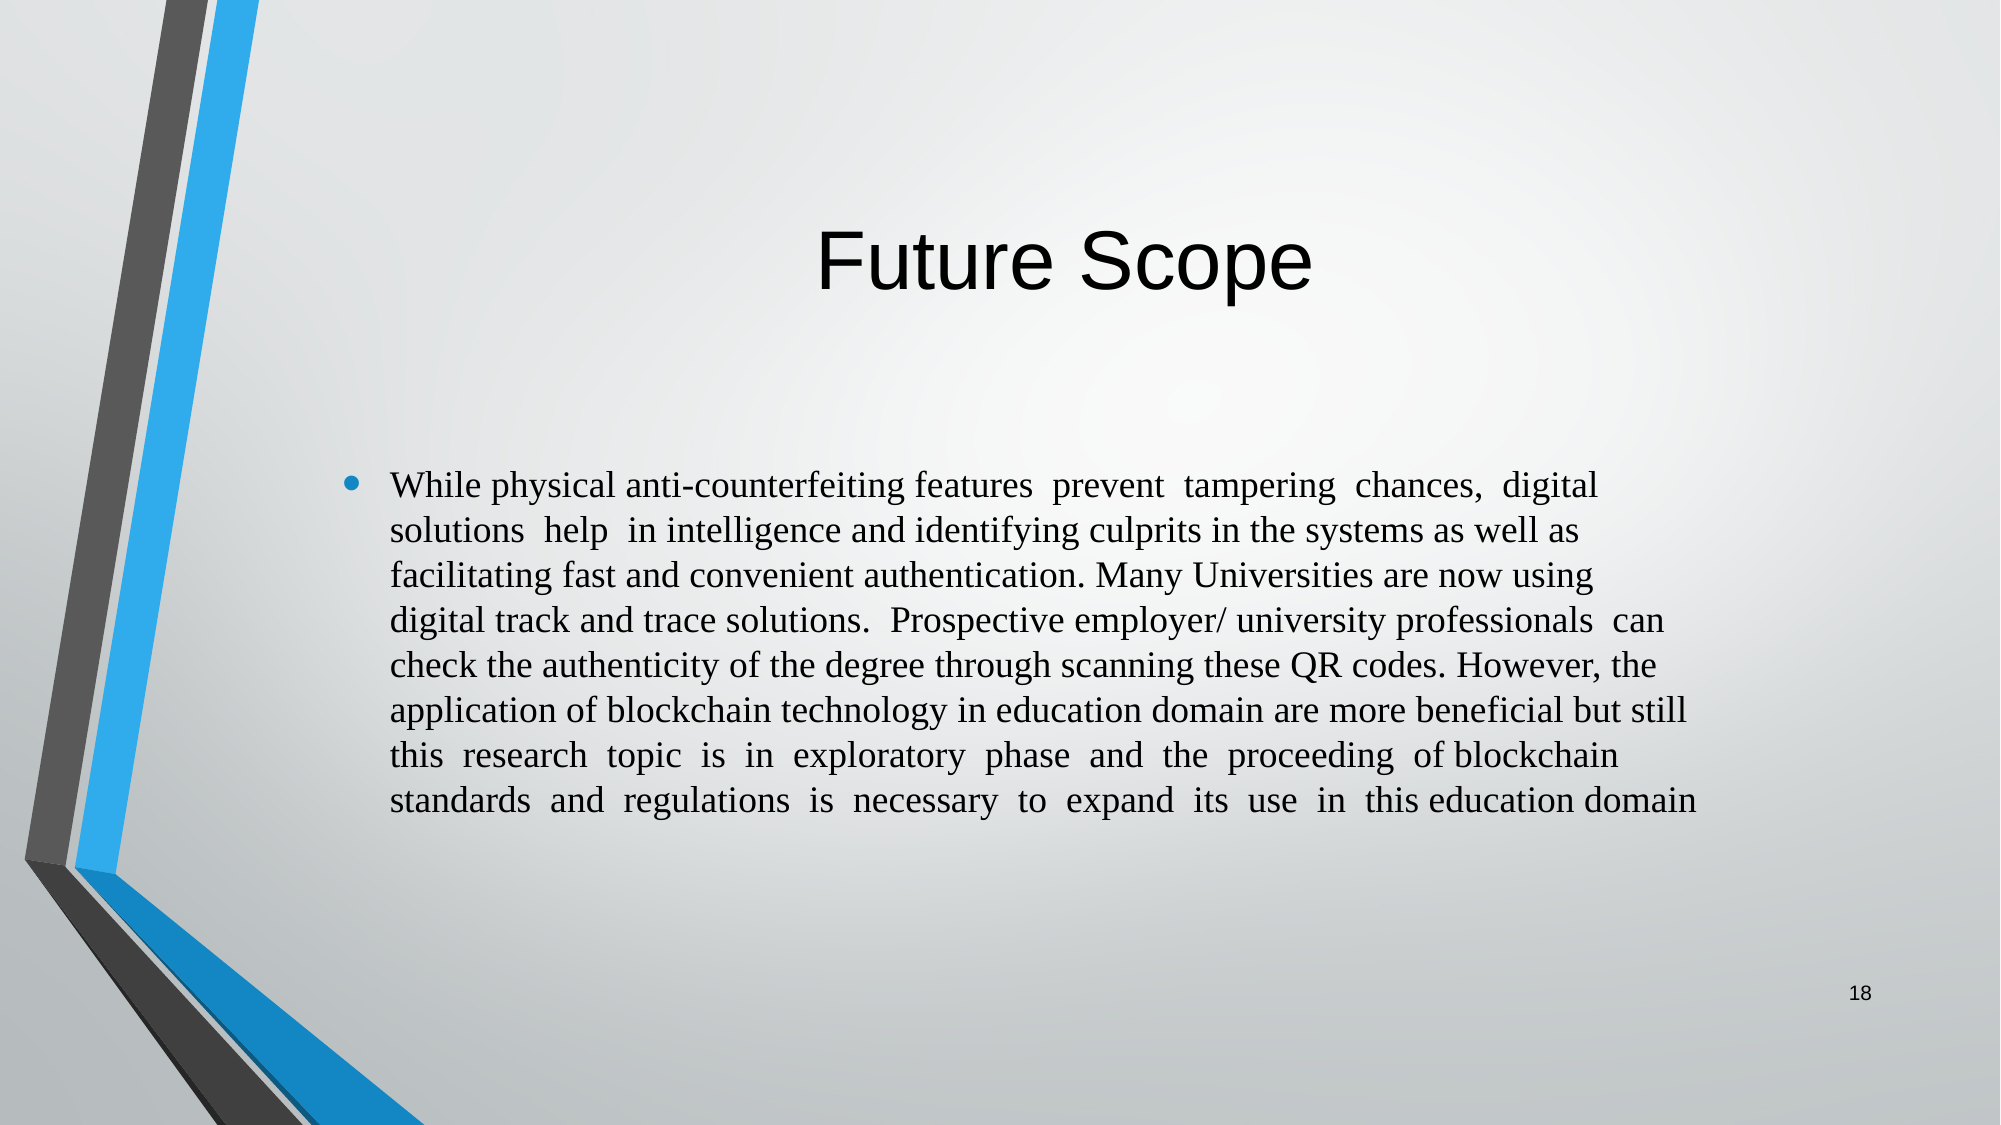

# Future Scope
While physical anti-counterfeiting features  prevent  tampering  chances,  digital  solutions  help  in intelligence and identifying culprits in the systems as well as facilitating fast and convenient authentication. Many Universities are now using digital track and trace solutions.  Prospective employer/ university professionals  can check the authenticity of the degree through scanning these QR codes. However, the application of blockchain technology in education domain are more beneficial but still  this  research  topic  is  in  exploratory  phase  and  the  proceeding  of blockchain  standards  and  regulations  is  necessary  to  expand  its  use  in  this education domain
18